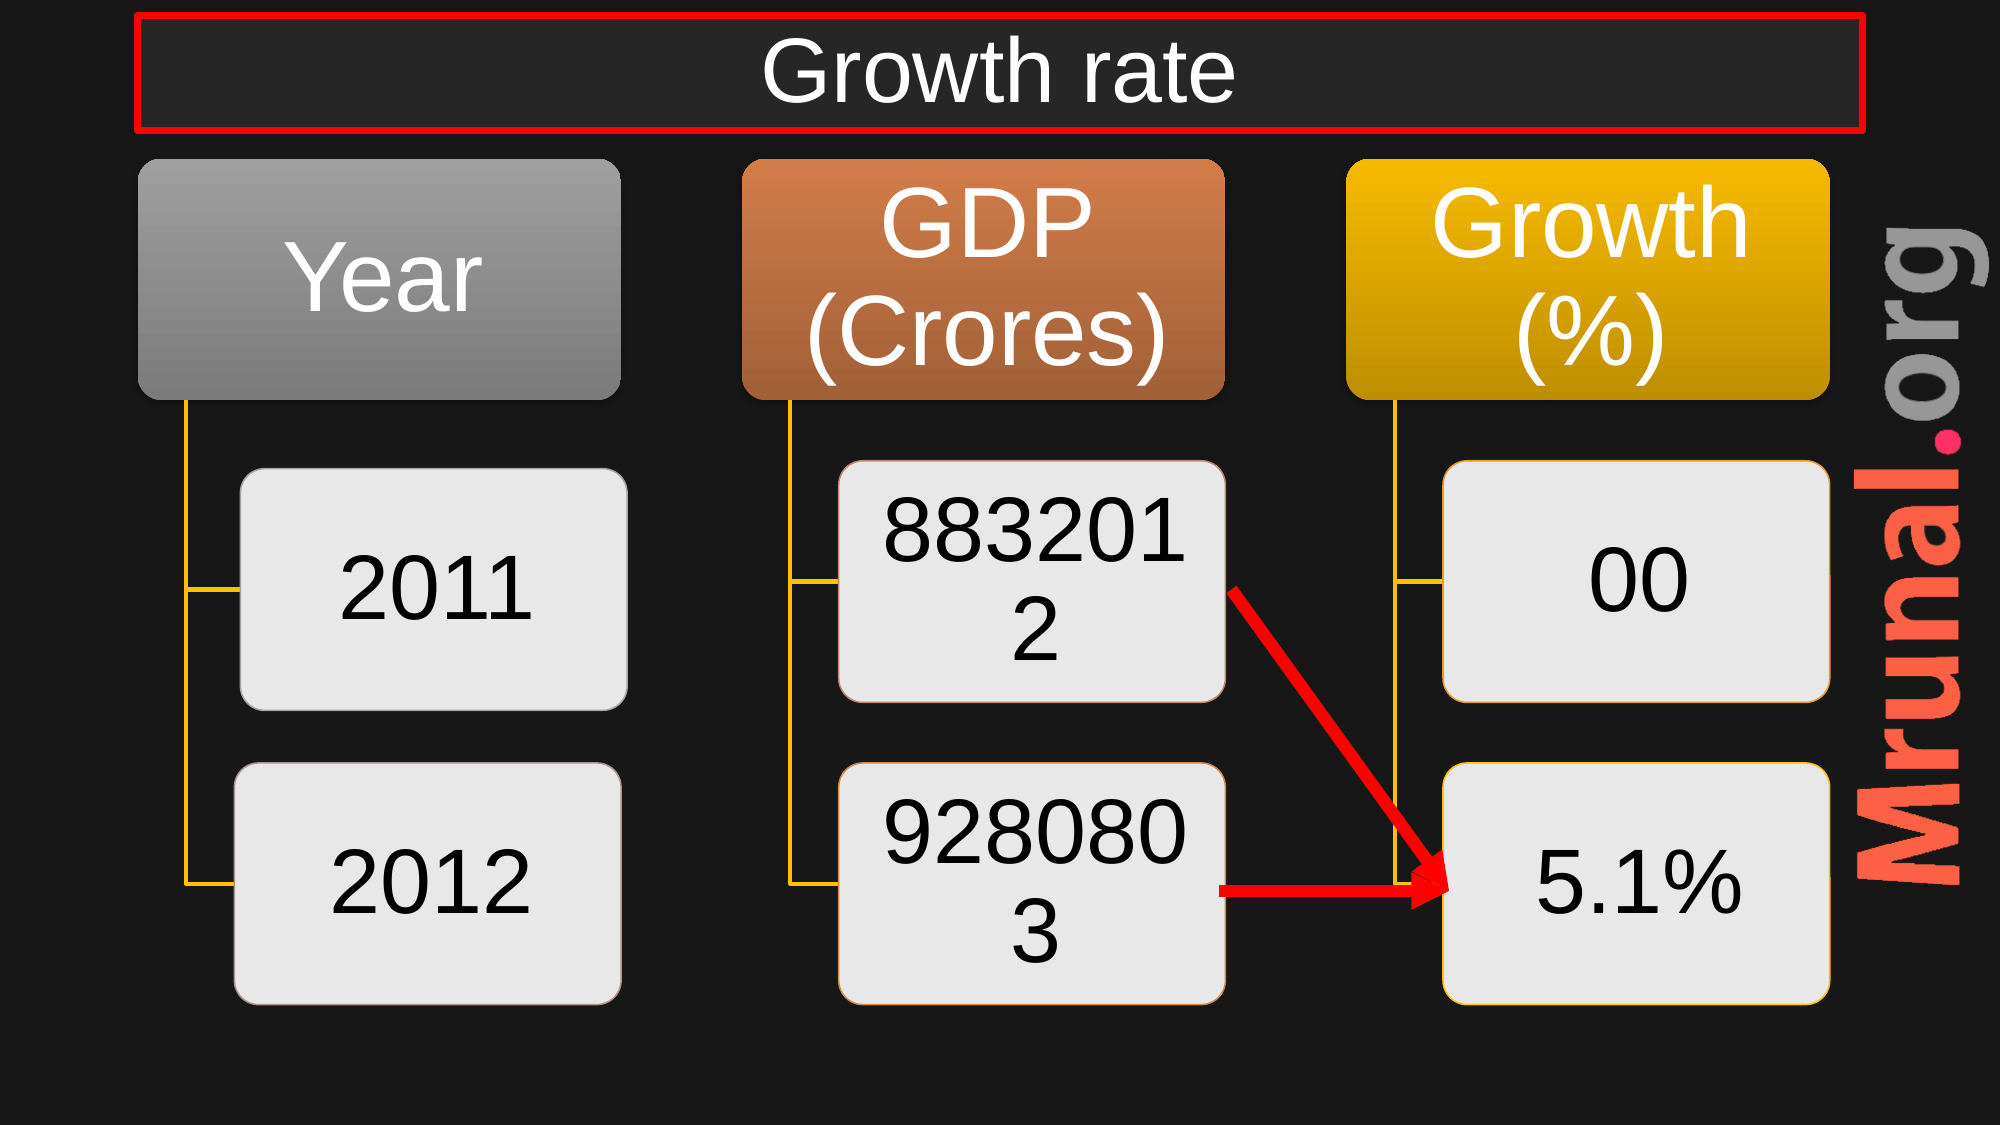

# Growth rate
Year
2011
2012
GDP (Crores)
8832012
9280803
Growth (%)
00
5.1%